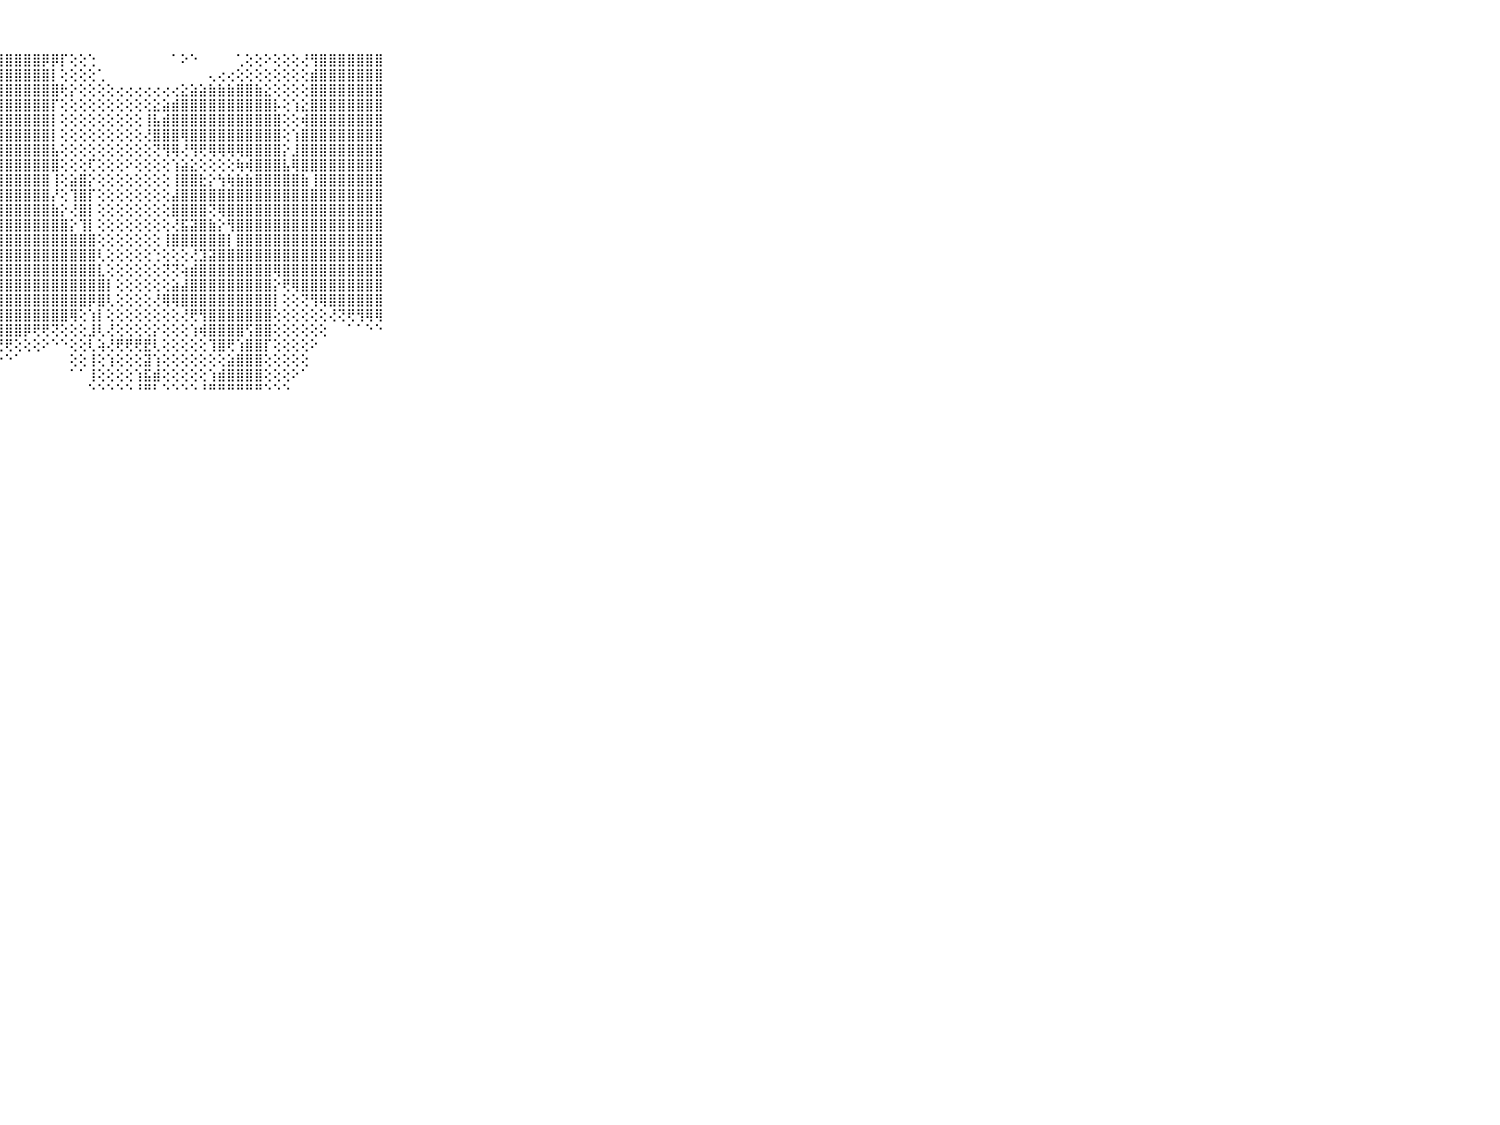

⠀⠀⠀⠀⠀⠀⠀⠀⠀⠀⠀⣿⣿⣿⣿⣿⣿⣿⣿⣿⣿⣿⣿⣿⣿⣿⣿⣿⣿⣿⣿⣿⡿⡿⡏⢕⢕⢑⠀⠀⠀⠀⠀⠀⠀⠀⠁⠕⠑⠀⠀⠀⠀⢁⢕⢕⠕⢕⢕⢕⢜⢻⣿⣿⣿⣿⣿⣿⣿⠀⠀⠀⠀⠀⠀⠀⠀⠀⠀⠀⠀
⠀⠀⠀⠀⠀⠀⠀⠀⠀⠀⠀⣿⣿⣿⣿⣿⣿⣿⣿⣿⣿⣿⣿⣿⣿⣿⣿⣿⣿⣿⣿⣿⣿⡇⢕⢕⢕⢕⢁⠀⠀⠀⠀⠀⠀⠀⠀⠀⠀⠀⢄⢔⢔⢕⢕⢕⢕⢕⢕⢕⢕⣾⣿⣿⣿⣿⣿⣿⣿⠀⠀⠀⠀⠀⠀⠀⠀⠀⠀⠀⠀
⠀⠀⠀⠀⠀⠀⠀⠀⠀⠀⠀⣿⣿⣿⣿⣿⣿⣿⣿⣿⣿⣿⣿⣿⣿⣿⣿⣿⣿⣿⣿⣿⣿⣿⢗⡕⢕⢕⢕⢕⢔⢔⢔⢔⢔⢔⢔⣕⣵⣵⣷⣷⣷⣿⣿⣷⣕⢕⢕⢕⢕⣿⣿⣿⣿⣿⣿⣿⣿⠀⠀⠀⠀⠀⠀⠀⠀⠀⠀⠀⠀
⠀⠀⠀⠀⠀⠀⠀⠀⠀⠀⠀⣿⣿⣿⣿⣿⣿⣿⣿⣿⣿⣿⣿⣿⣿⣿⣿⣿⣿⣿⣿⣿⣿⡏⢕⢕⢕⢕⢕⢕⢕⢕⢕⢕⣕⣵⣾⣿⣿⣿⣿⣿⣿⣿⣿⣿⣿⡧⢕⢱⣕⣿⣿⣿⣿⣿⣿⣿⣿⠀⠀⠀⠀⠀⠀⠀⠀⠀⠀⠀⠀
⠀⠀⠀⠀⠀⠀⠀⠀⠀⠀⠀⣿⣿⣿⣿⣿⣿⣿⣿⣿⣿⣿⣿⣿⣿⣿⣿⣿⣿⣿⣿⣿⣿⡇⢕⢕⢕⢕⢕⢕⢕⢕⢕⢸⣧⣾⣿⣿⣿⣿⣿⣿⣿⣿⣿⣿⣿⣿⢕⢕⢾⣿⣿⣿⣿⣿⣿⣿⣿⠀⠀⠀⠀⠀⠀⠀⠀⠀⠀⠀⠀
⠀⠀⠀⠀⠀⠀⠀⠀⠀⠀⠀⣿⣿⣿⣿⣿⣿⣿⣿⣿⣿⣿⣿⣿⣿⣿⣿⣿⣿⣿⣿⣿⣿⡇⢕⢕⢕⢕⢕⢕⢕⢕⢕⢜⣿⣿⣿⢿⣿⣿⣿⣿⣿⣿⣿⣿⣿⣿⢕⢱⣿⣿⣿⣿⣿⣿⣿⣿⣿⠀⠀⠀⠀⠀⠀⠀⠀⠀⠀⠀⠀
⠀⠀⠀⠀⠀⠀⠀⠀⠀⠀⠀⣿⣿⣿⣿⣿⣿⣿⣿⣿⣿⣿⣿⣿⣿⣿⣿⣿⣿⣿⣿⣿⣿⣧⢕⢕⢕⢕⢕⢕⢕⢕⢕⢕⢝⢻⢿⢜⢻⢟⢿⢿⢿⢿⣿⣿⣿⣿⡕⣸⣿⣿⣿⣿⣿⣿⣿⣿⣿⠀⠀⠀⠀⠀⠀⠀⠀⠀⠀⠀⠀
⠀⠀⠀⠀⠀⠀⠀⠀⠀⠀⠀⣿⣿⣿⣿⣿⣿⣿⣿⣿⣿⣿⣿⣿⣿⣿⣿⣿⣿⣿⣿⣿⣿⣿⢕⢕⢕⢏⢕⢕⢕⠕⢕⢕⢕⢕⢱⣵⣕⢕⢕⢕⢕⢷⢾⣿⣿⣿⣧⢿⣿⣿⣿⣿⣿⣿⣿⣿⣿⠀⠀⠀⠀⠀⠀⠀⠀⠀⠀⠀⠀
⠀⠀⠀⠀⠀⠀⠀⠀⠀⠀⠀⣿⣿⣿⣿⣿⣿⣿⣿⣿⣿⣿⣿⣿⣿⣿⣿⣿⣿⣿⣿⣿⣿⢸⢕⣵⣿⡕⢕⢕⢕⢕⢕⢕⢕⢕⢸⣿⣿⣗⡕⢳⢷⣷⣷⣿⣿⣿⣿⣿⣷⢸⣿⣿⣿⣿⣿⣿⣿⠀⠀⠀⠀⠀⠀⠀⠀⠀⠀⠀⠀
⠀⠀⠀⠀⠀⠀⠀⠀⠀⠀⠀⣿⣿⣿⣿⣿⣿⣿⣿⣿⣿⣿⣿⣿⣿⣿⣿⣿⣿⣿⣿⣿⣿⡜⢕⢹⣿⡏⢕⢕⢕⢕⢕⢕⢕⢕⣼⣿⣿⣿⣿⣿⣿⣿⣿⣿⣿⣿⣿⣿⣿⣿⣿⣿⣿⣿⣿⣿⣿⠀⠀⠀⠀⠀⠀⠀⠀⠀⠀⠀⠀
⠀⠀⠀⠀⠀⠀⠀⠀⠀⠀⠀⣿⣿⣿⣿⣿⣿⣿⣿⣿⣿⣿⣿⣿⣿⣿⣿⣿⣿⣿⣿⣿⣿⣷⡕⢜⣿⡇⢕⢕⢕⢕⢕⢕⢕⢕⣿⣿⣿⣿⢝⢿⣿⣿⣿⣿⣿⣿⣿⣿⣿⣿⣿⣿⣿⣿⣿⣿⣿⠀⠀⠀⠀⠀⠀⠀⠀⠀⠀⠀⠀
⠀⠀⠀⠀⠀⠀⠀⠀⠀⠀⠀⣿⣿⣿⣿⣿⣿⣿⣿⣿⣿⣿⣿⣿⣿⣿⣿⣿⣿⣿⣿⣿⣿⣿⣿⡕⢹⡇⢕⢕⢕⢕⢕⢕⢕⢕⢜⣯⣽⣿⣷⡕⢻⣿⣿⣿⣿⣿⣿⣿⣿⣿⣿⣿⣿⣿⣿⣿⣿⠀⠀⠀⠀⠀⠀⠀⠀⠀⠀⠀⠀
⠀⠀⠀⠀⠀⠀⠀⠀⠀⠀⠀⣿⣿⣿⣿⣿⣿⣿⣿⣿⣿⣿⣿⣿⣿⣿⣿⣿⣿⣿⣿⣿⣿⣿⣿⣿⣿⣿⢕⢕⢕⢕⢕⢕⢕⢸⣿⣿⣿⣿⣿⣿⡇⣿⣿⣿⣿⣿⣿⣿⣿⣿⣿⣿⣿⣿⣿⣿⣿⠀⠀⠀⠀⠀⠀⠀⠀⠀⠀⠀⠀
⠀⠀⠀⠀⠀⠀⠀⠀⠀⠀⠀⣿⣿⣿⣿⣿⣿⣿⣿⣿⣿⣿⣿⣿⣿⣿⣿⣿⣿⣿⣿⣿⣿⣿⣿⣿⣿⣿⢇⢕⢕⢕⢕⢕⢑⢕⢕⢕⢜⣹⣽⣿⣿⣿⣿⣿⣿⣿⣿⣿⣿⣿⣿⣿⣿⣿⣿⣿⣿⠀⠀⠀⠀⠀⠀⠀⠀⠀⠀⠀⠀
⠀⠀⠀⠀⠀⠀⠀⠀⠀⠀⠀⣿⣿⣿⣿⣿⣿⣿⣿⣿⣿⣿⣿⣿⣿⣿⣿⣿⣿⣿⣿⣿⣿⣿⣿⣿⣿⣿⣇⢕⢕⢕⢕⢕⢕⢝⢝⢵⣾⣿⣿⣿⣿⣿⣿⣿⣿⢿⣿⣿⣿⣿⣿⣿⣿⣿⣿⣿⣿⠀⠀⠀⠀⠀⠀⠀⠀⠀⠀⠀⠀
⠀⠀⠀⠀⠀⠀⠀⠀⠀⠀⠀⣿⣿⣿⣿⣿⣿⣿⣿⣿⣿⣿⣿⣿⣿⣿⣿⣿⣿⣿⣿⣿⣿⣿⣿⣿⣿⣿⣿⡇⢕⢕⢕⢕⢕⢕⣵⣼⣿⣿⣿⣿⣿⣿⣿⣿⣿⡕⢟⢿⣿⣿⣿⣿⣿⣿⣿⣿⣿⠀⠀⠀⠀⠀⠀⠀⠀⠀⠀⠀⠀
⠀⠀⠀⠀⠀⠀⠀⠀⠀⠀⠀⣿⣿⣿⣿⣿⣿⣿⣿⣿⣿⣿⣿⣿⣿⣿⣿⣿⣿⣿⣿⣿⣿⣿⣿⣿⣿⡿⣿⢇⢕⢕⢕⢕⢜⢿⢿⣿⣿⣿⣿⣿⣿⣿⣿⣿⣿⡇⢕⢕⢝⢻⢿⣿⣿⣿⣿⣿⣿⠀⠀⠀⠀⠀⠀⠀⠀⠀⠀⠀⠀
⠀⠀⠀⠀⠀⠀⠀⠀⠀⠀⠀⣿⣿⣿⣿⣿⣿⣿⣿⣿⣿⣿⣿⣿⣿⣿⣿⣿⣿⣿⣿⣿⣿⣿⣿⢿⢕⢱⡇⢕⢕⢕⢕⢕⢕⢕⢕⢜⢟⢻⣿⣿⣿⣿⣿⣿⣿⢕⢕⢕⢕⢕⢕⢜⢝⢟⢻⢿⢿⠀⠀⠀⠀⠀⠀⠀⠀⠀⠀⠀⠀
⠀⠀⠀⠀⠀⠀⠀⠀⠀⠀⠀⣿⣿⣿⣿⣿⣿⣿⣿⣿⣿⣿⣿⣿⣿⣿⣿⣿⣿⣿⡿⢟⢟⢝⢕⢕⢕⣸⢇⢜⢕⢕⢕⢕⡕⢕⢕⢕⢱⢾⣿⣿⣿⣿⢫⣿⣿⢕⢕⢕⢕⢕⢕⠀⠀⠁⠁⠑⠑⠀⠀⠀⠀⠀⠀⠀⠀⠀⠀⠀⠀
⠀⠀⠀⠀⠀⠀⠀⠀⠀⠀⠀⣿⣿⣿⣿⣿⣿⣿⣿⣿⣿⣿⣿⣿⣿⣿⡿⢟⢟⢕⢕⢕⠕⠑⠑⢕⢕⢇⢵⢜⢟⢟⢟⣟⢇⢕⢕⢕⢕⢕⢹⣿⢟⢱⣿⣿⡏⢕⢕⢕⢕⠕⠀⠀⠀⠀⠀⠀⠀⠀⠀⠀⠀⠀⠀⠀⠀⠀⠀⠀⠀
⠀⠀⠀⠀⠀⠀⠀⠀⠀⠀⠀⣿⣿⣿⣿⣿⣿⣿⣿⣿⣿⣿⡿⢟⢏⢕⢕⠕⠑⠁⠀⠀⠀⠀⠀⢕⢕⢸⢕⢱⢕⢕⢕⣽⢱⢕⢕⢕⢕⢕⢕⢕⣵⣿⣿⣿⢕⢕⢕⢕⢕⠀⠀⠀⠀⠀⠀⠀⠀⠀⠀⠀⠀⠀⠀⠀⠀⠀⠀⠀⠀
⠀⠀⠀⠀⠀⠀⠀⠀⠀⠀⠀⣿⣿⣿⣿⣿⣿⣿⣿⡿⢟⢝⢕⢕⠕⠑⠁⠀⠀⠀⠀⠀⠀⠀⠀⠁⠁⢸⢕⢕⢕⢕⢱⣯⣾⢕⢕⢕⢕⢕⢱⣾⣿⣿⣿⣿⢕⢕⢕⠕⠁⠀⠀⠀⠀⠀⠀⠀⠀⠀⠀⠀⠀⠀⠀⠀⠀⠀⠀⠀⠀
⠀⠀⠀⠀⠀⠀⠀⠀⠀⠀⠀⠛⠛⠛⠛⠛⠛⠋⠑⠑⠑⠑⠑⠁⠀⠀⠀⠀⠀⠀⠀⠀⠀⠀⠀⠀⠀⠑⠑⠑⠑⠑⠘⠛⠃⠑⠑⠑⠑⠘⠛⠛⠛⠛⠛⠛⠑⠑⠑⠀⠀⠀⠀⠀⠀⠀⠀⠀⠀⠀⠀⠀⠀⠀⠀⠀⠀⠀⠀⠀⠀